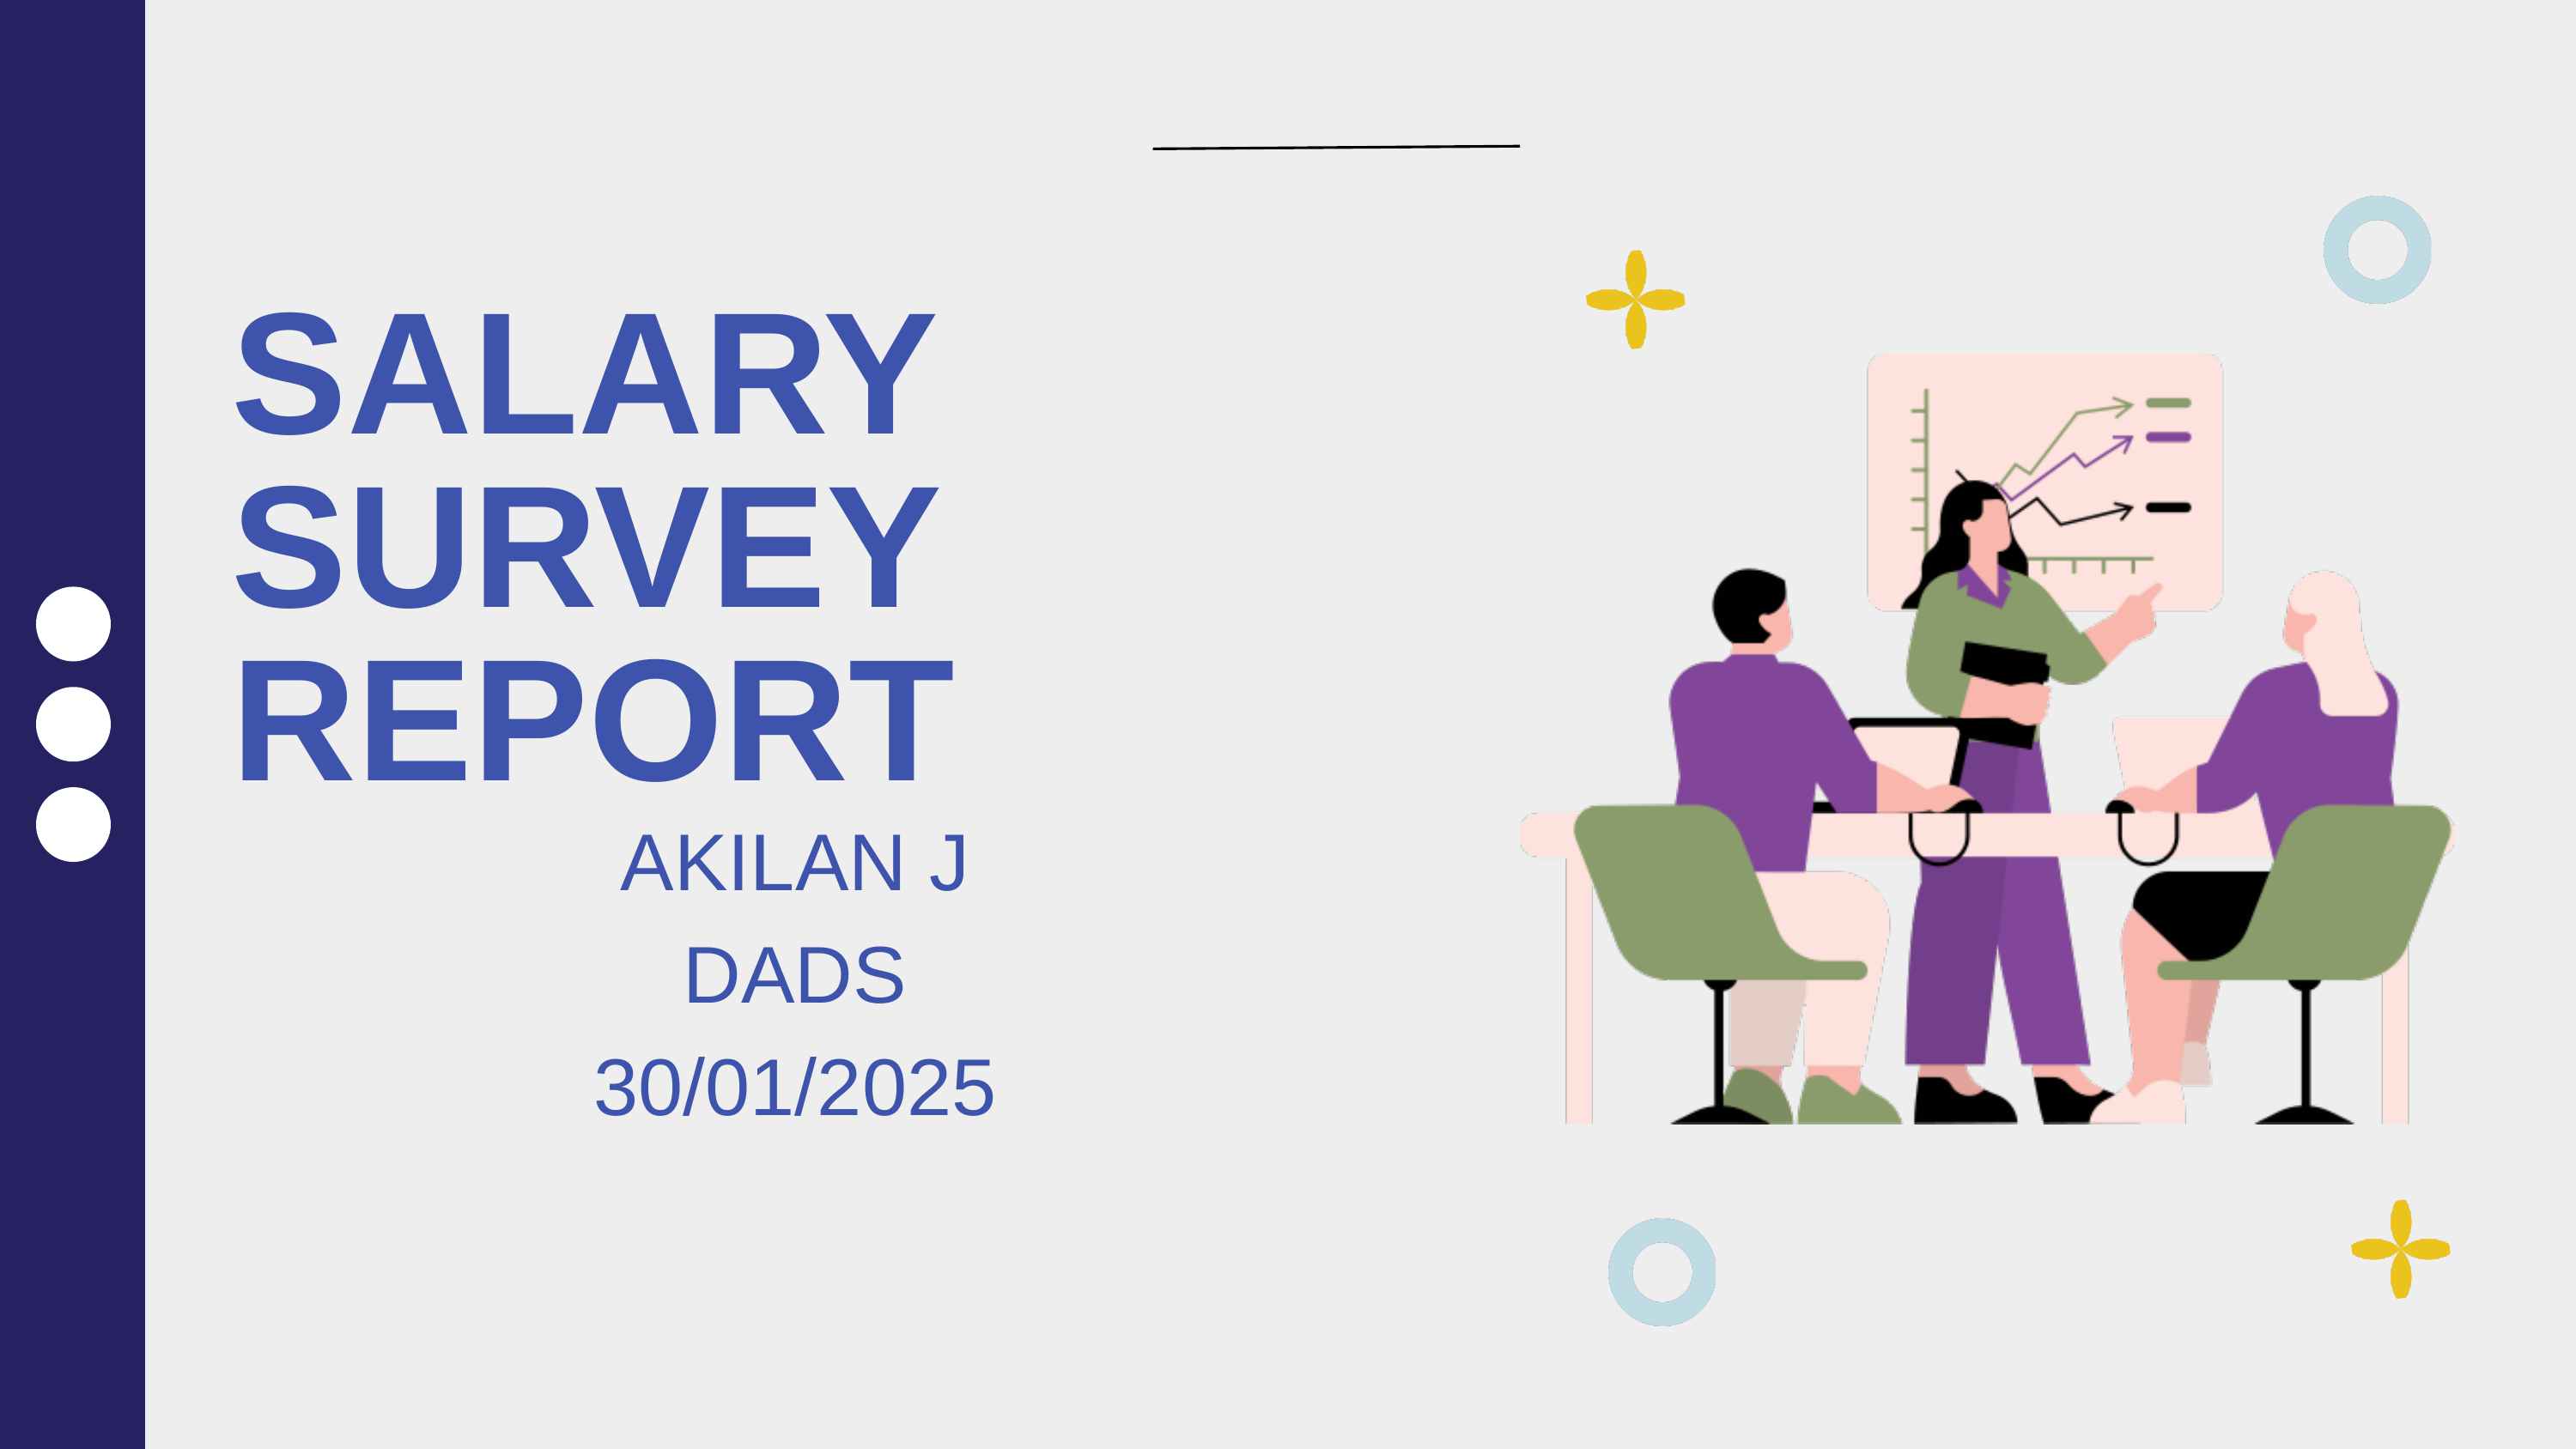

SALARY SURVEY     REPORT

AKILAN J
DADS
30/01/2025